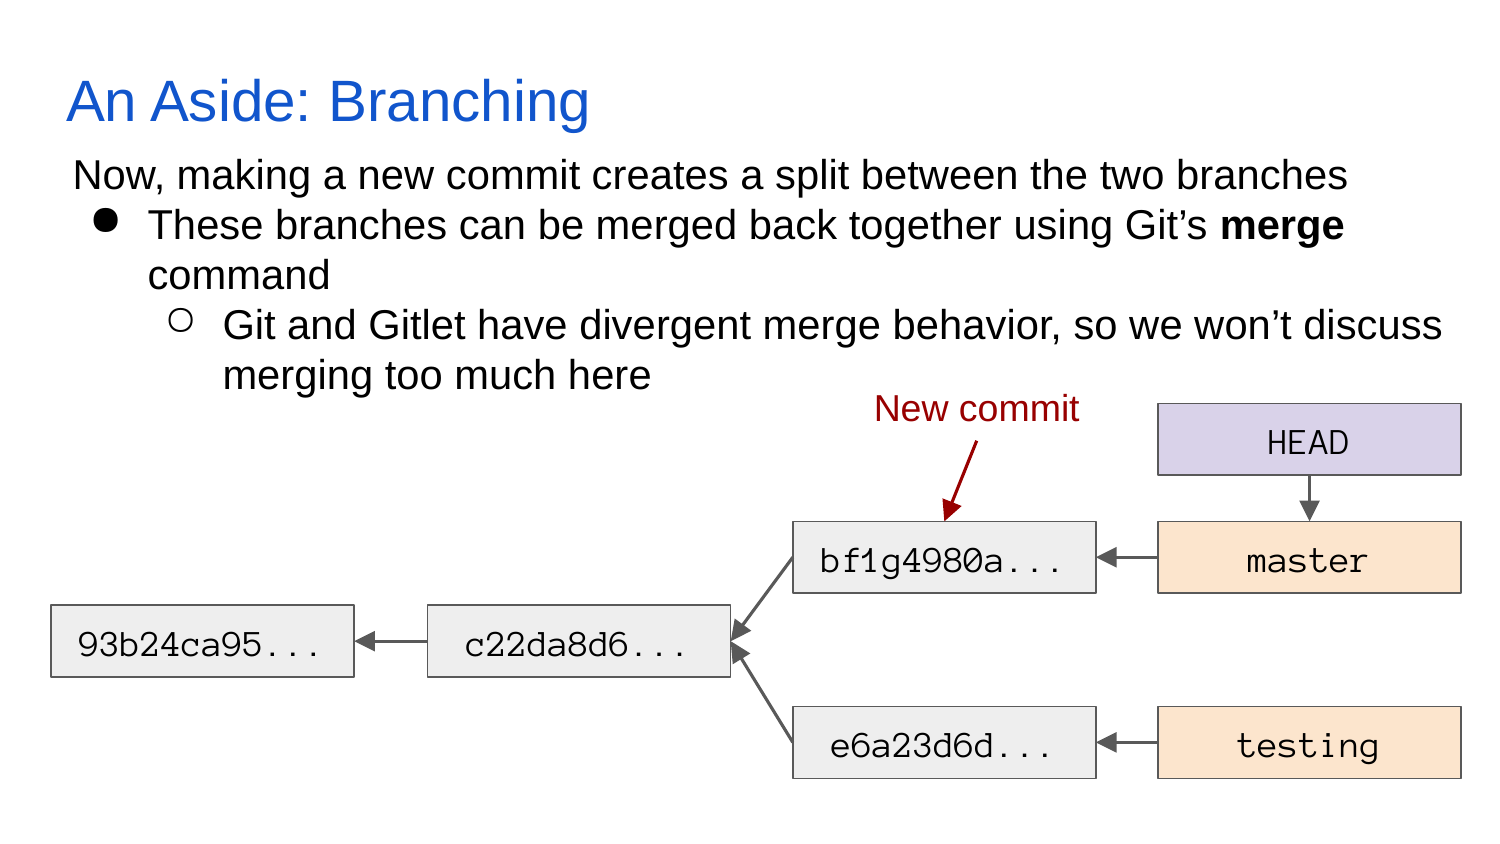

# An Aside: Branching
Now, making a new commit creates a split between the two branches
These branches can be merged back together using Git’s merge command
Git and Gitlet have divergent merge behavior, so we won’t discuss merging too much here

New commit
HEAD
bf1g4980a...
master
93b24ca95...
c22da8d6...
testing
e6a23d6d...